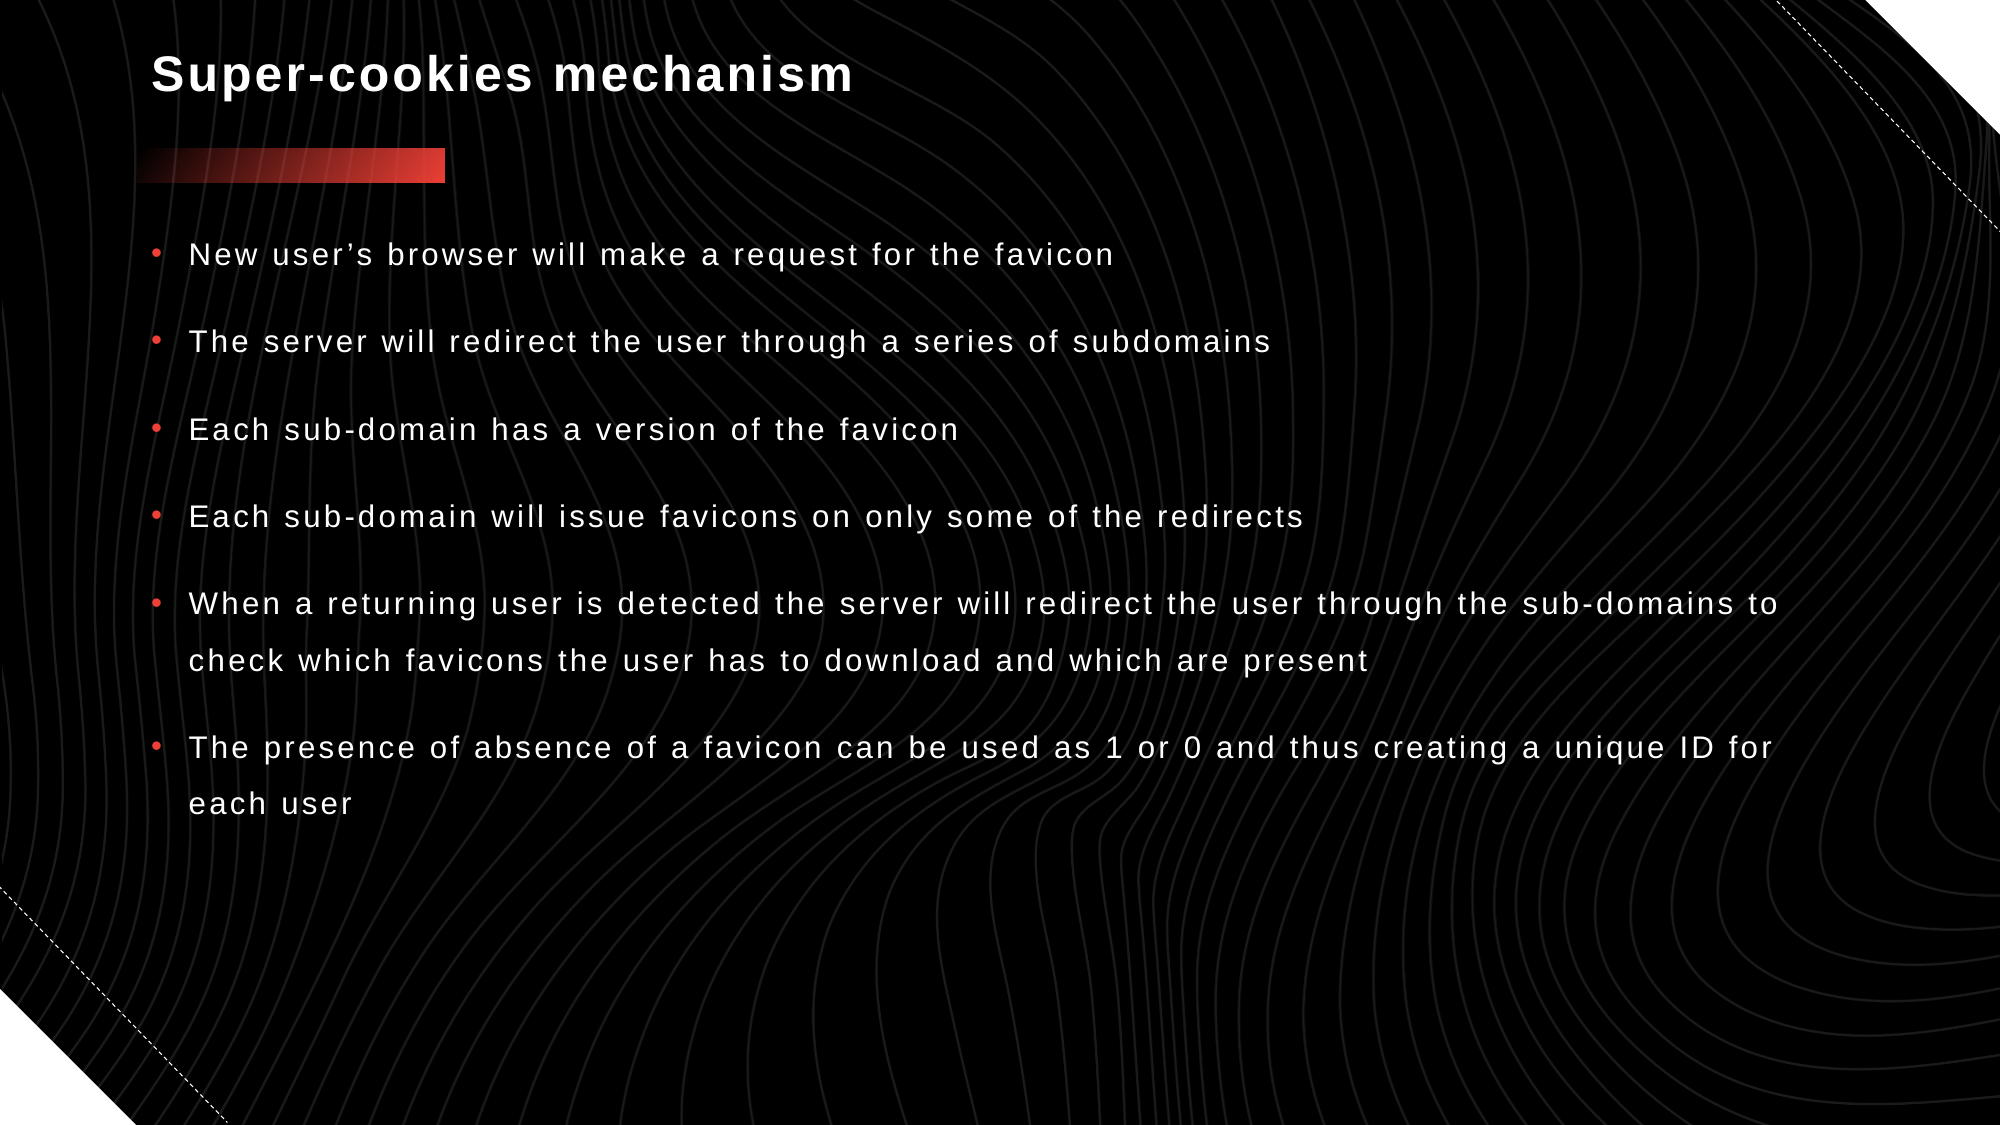

# Super-cookies mechanism
New user’s browser will make a request for the favicon
The server will redirect the user through a series of subdomains
Each sub-domain has a version of the favicon
Each sub-domain will issue favicons on only some of the redirects
When a returning user is detected the server will redirect the user through the sub-domains to check which favicons the user has to download and which are present
The presence of absence of a favicon can be used as 1 or 0 and thus creating a unique ID for each user